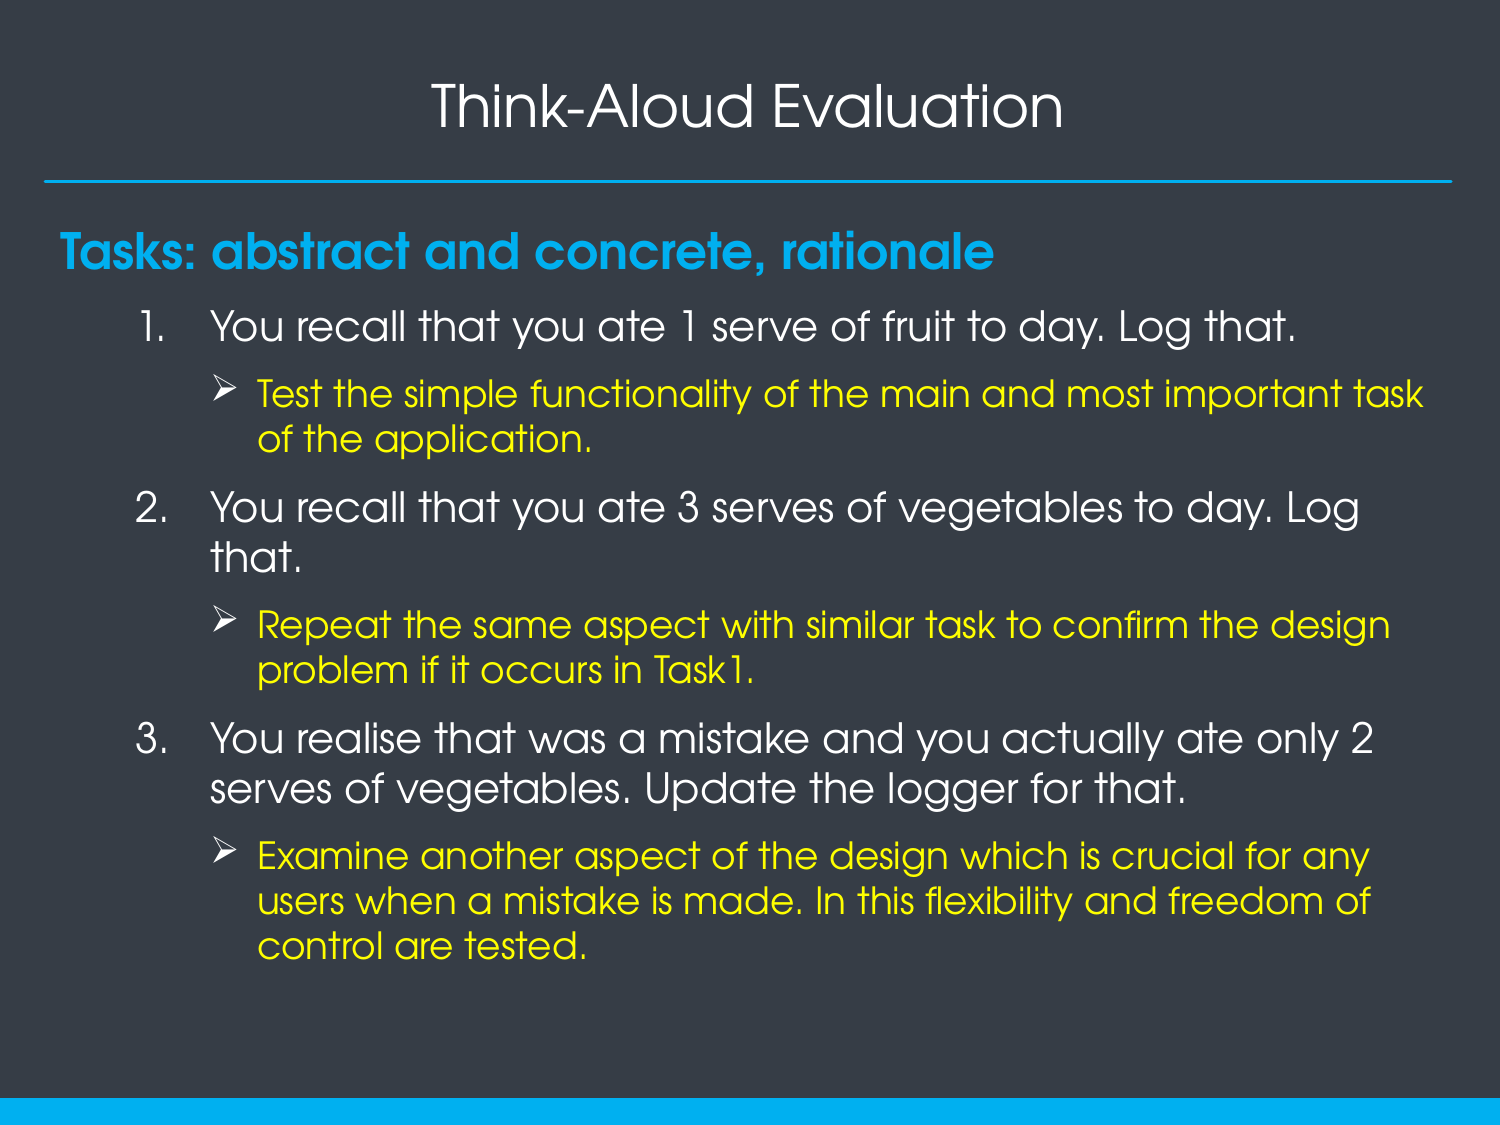

# Think-Aloud Evaluation
Tasks: abstract and concrete, rationale
You recall that you ate 1 serve of fruit to day. Log that.
Test the simple functionality of the main and most important task of the application.
You recall that you ate 3 serves of vegetables to day. Log that.
Repeat the same aspect with similar task to confirm the design problem if it occurs in Task1.
You realise that was a mistake and you actually ate only 2 serves of vegetables. Update the logger for that.
Examine another aspect of the design which is crucial for any users when a mistake is made. In this flexibility and freedom of control are tested.